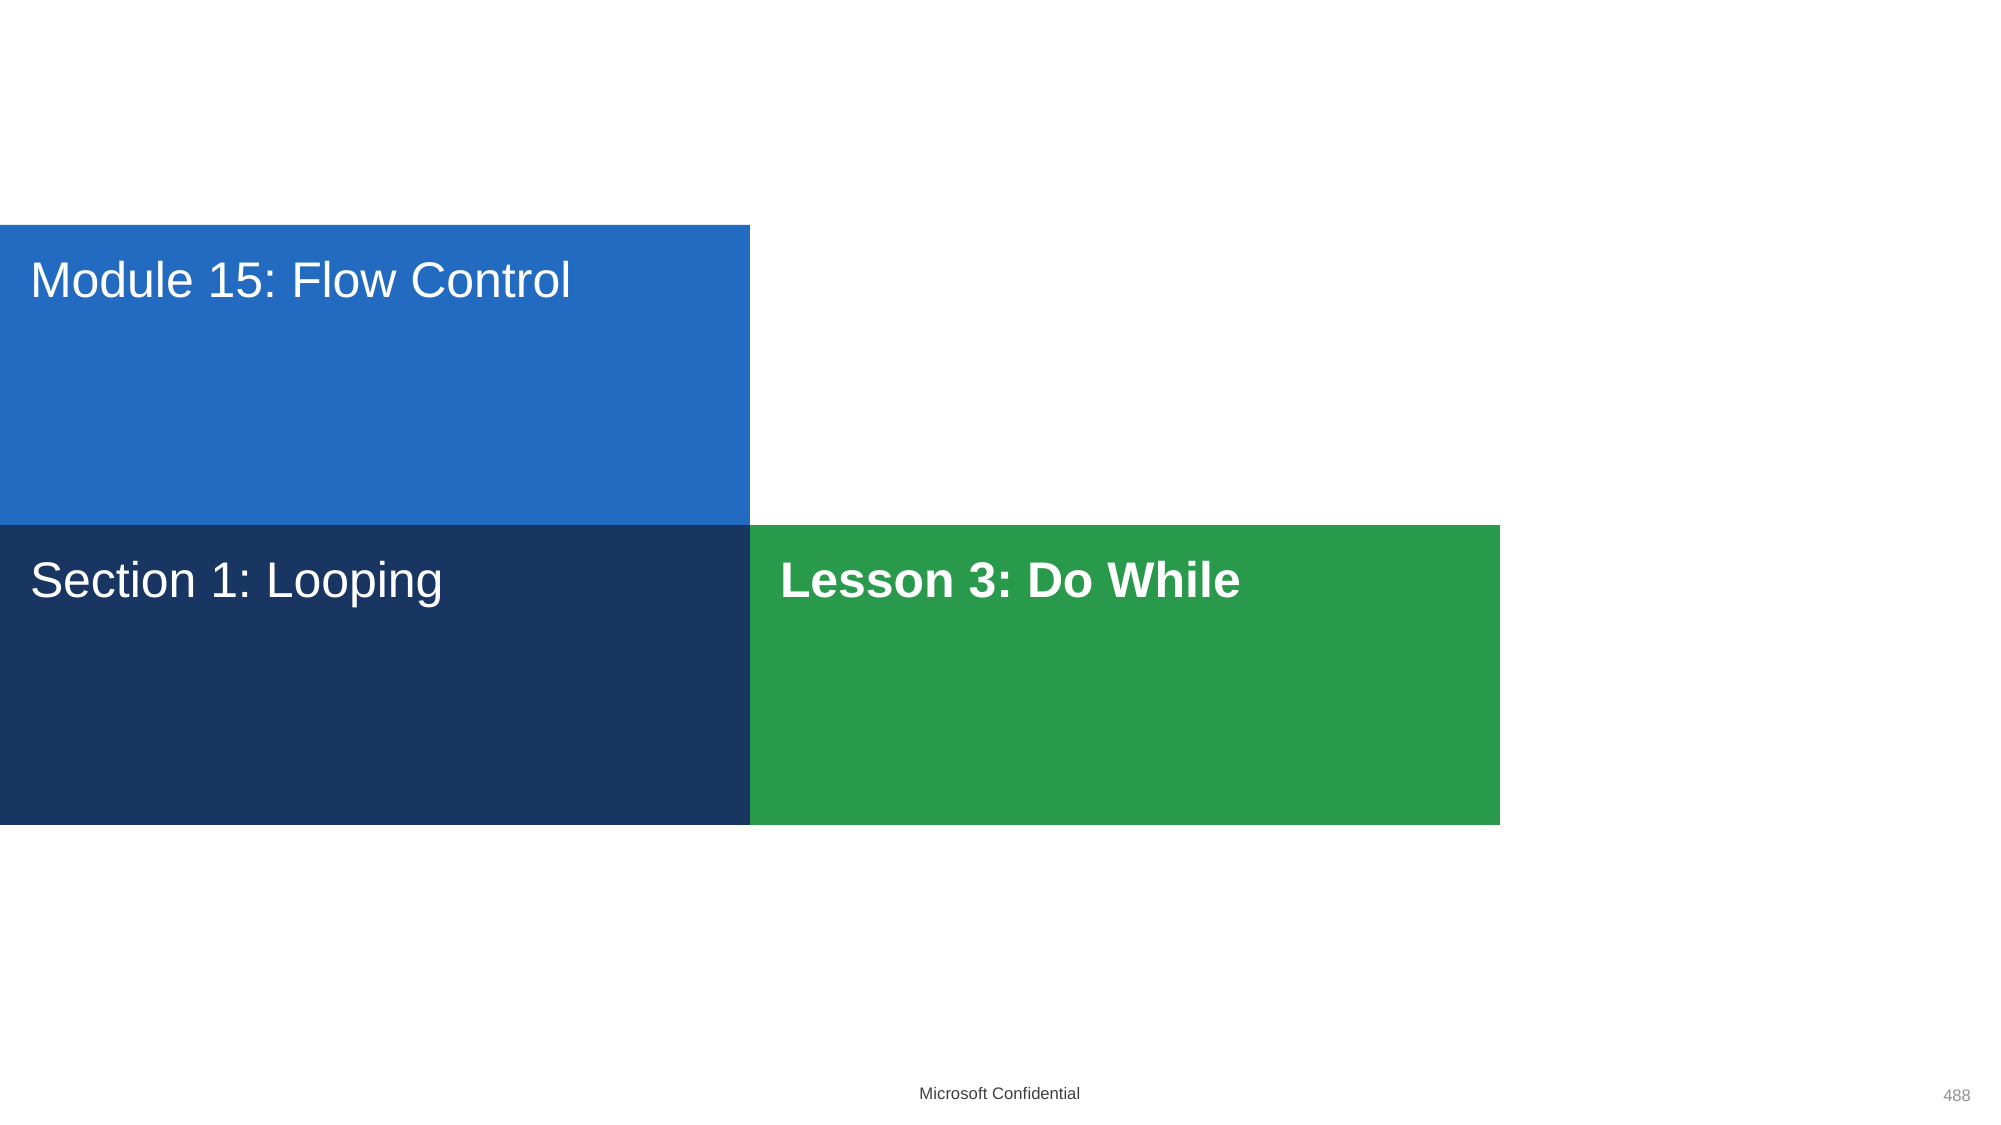

# Module 15: Flow Control
Section 1: Looping
Lesson 3: Do While
488